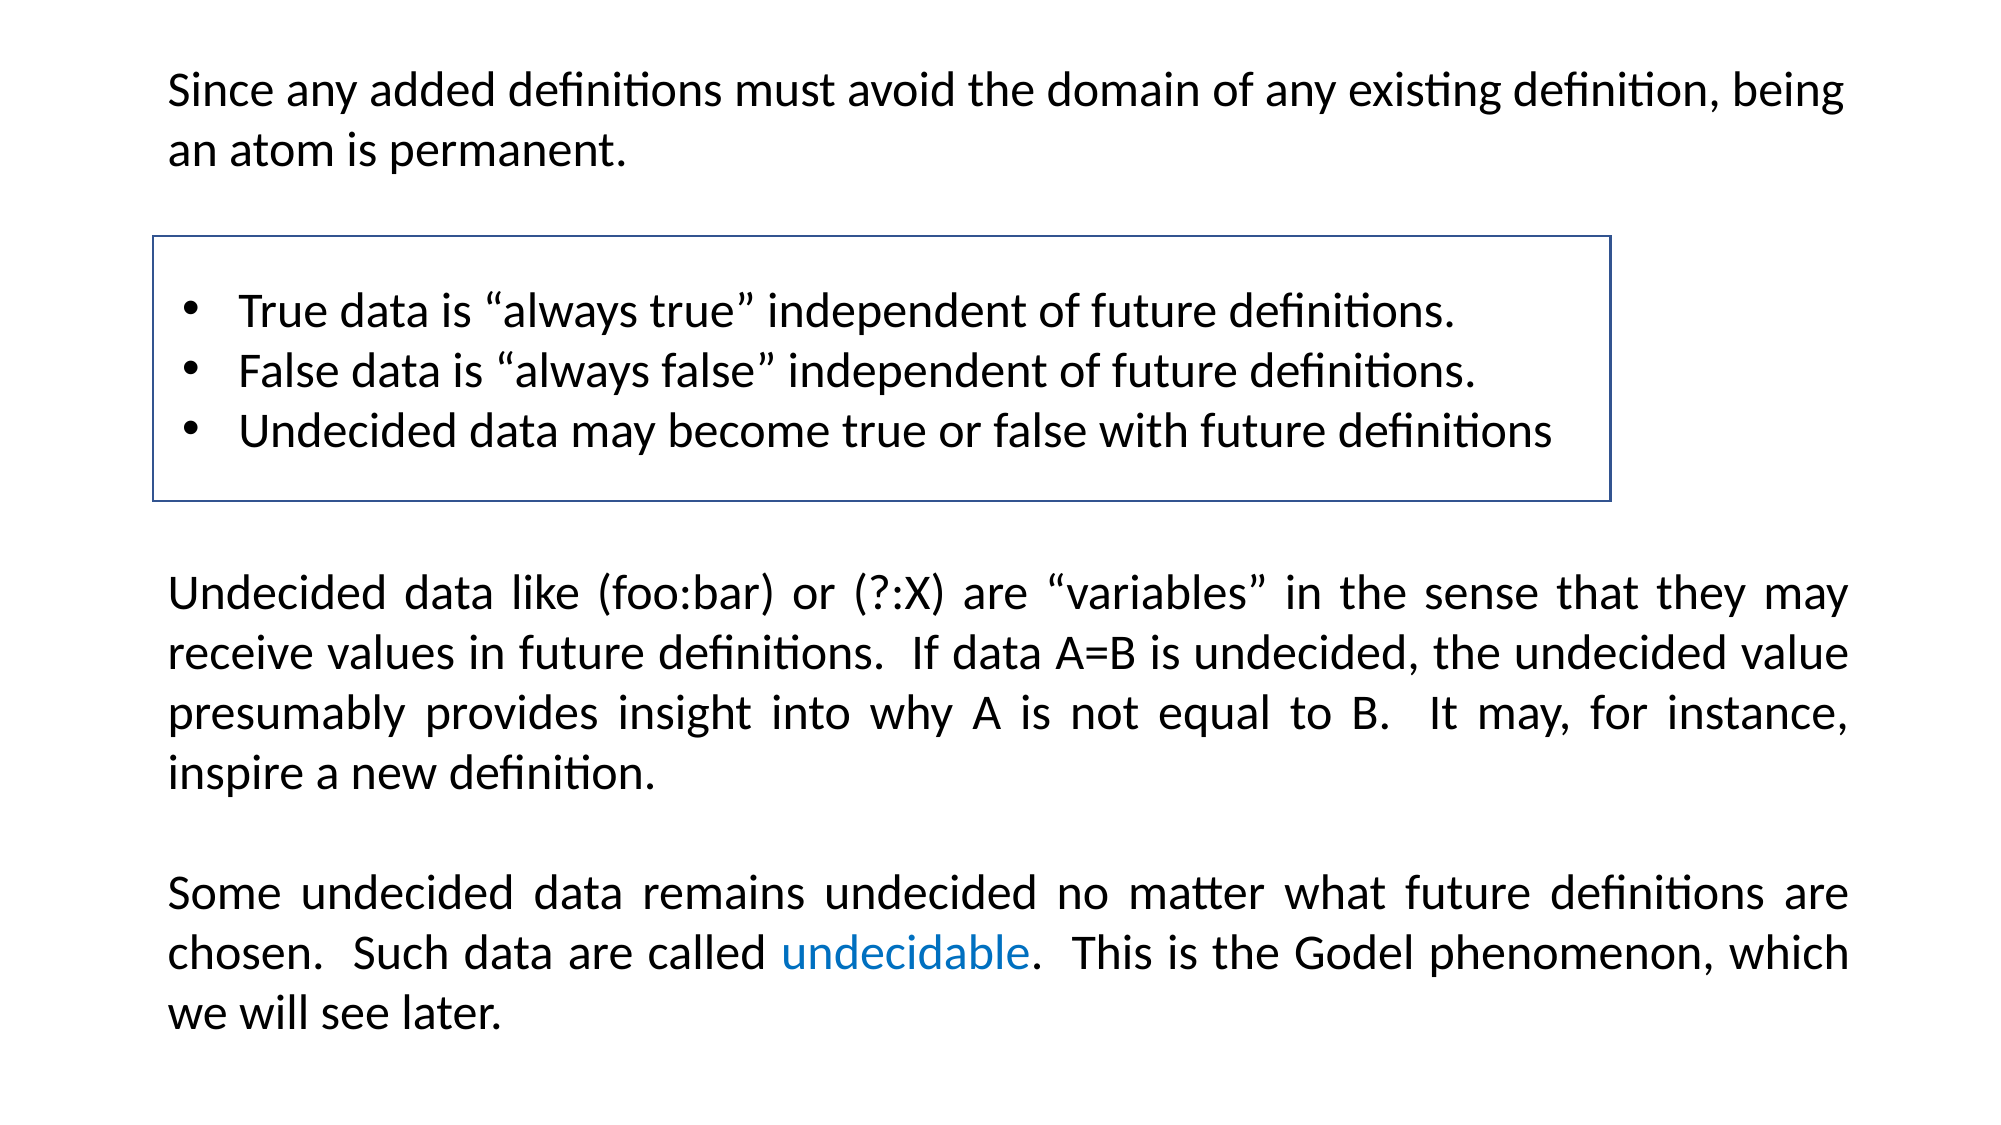

Since any added definitions must avoid the domain of any existing definition, being an atom is permanent.

True data is “always true” independent of future definitions.
False data is “always false” independent of future definitions.
Undecided data may become true or false with future definitions
Undecided data like (foo:bar) or (?:X) are “variables” in the sense that they may receive values in future definitions.  If data A=B is undecided, the undecided value presumably provides insight into why A is not equal to B.  It may, for instance, inspire a new definition.

Some undecided data remains undecided no matter what future definitions are chosen.  Such data are called undecidable.  This is the Godel phenomenon, which we will see later.